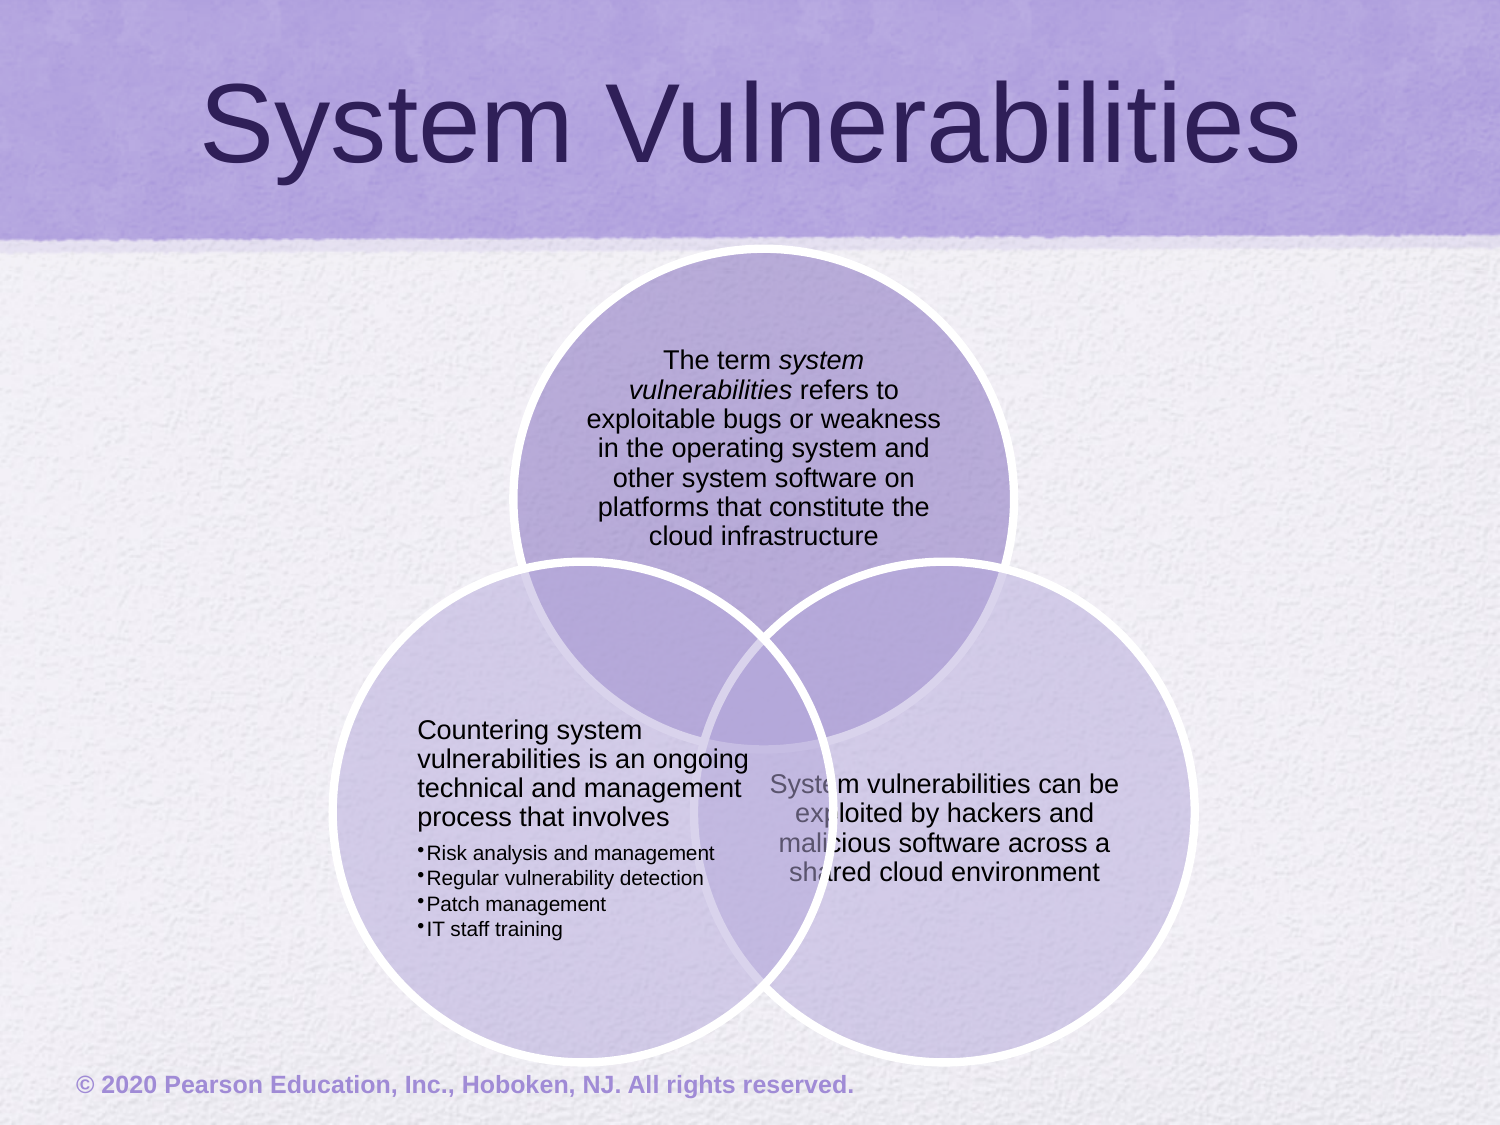

# System Vulnerabilities
The term system vulnerabilities refers to exploitable bugs or weakness in the operating system and other system software on platforms that constitute the cloud infrastructure
System vulnerabilities can be exploited by hackers and malicious software across a shared cloud environment
Countering system vulnerabilities is an ongoing technical and management process that involves
Risk analysis and management
Regular vulnerability detection
Patch management
IT staff training
© 2020 Pearson Education, Inc., Hoboken, NJ. All rights reserved.